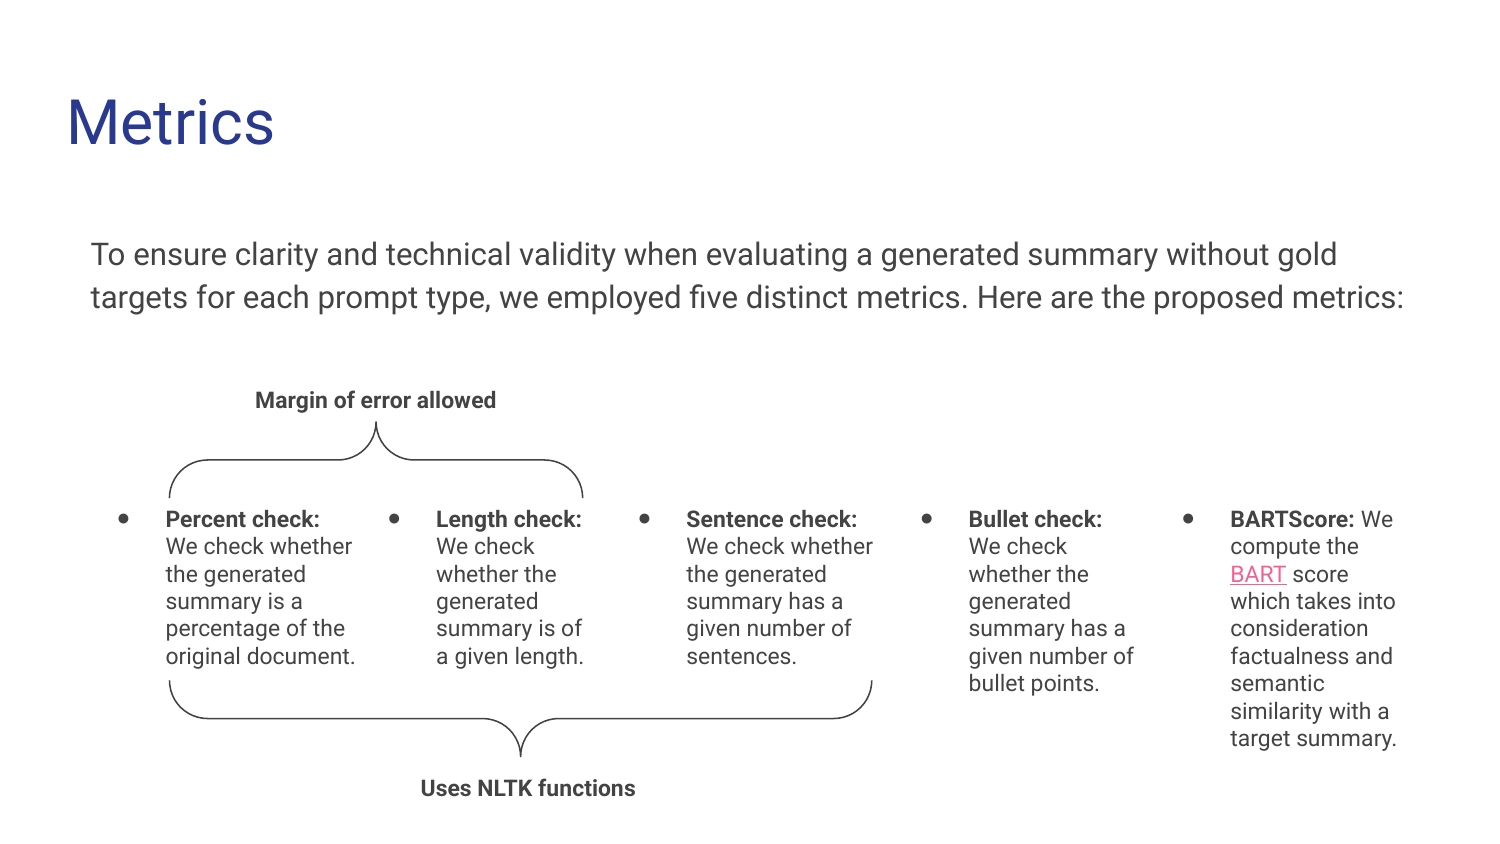

# Metrics
To ensure clarity and technical validity when evaluating a generated summary without gold targets for each prompt type, we employed five distinct metrics. Here are the proposed metrics:

Margin of error allowed
Percent check: We check whether the generated summary is a percentage of the original document.
Length check: We check whether the generated summary is of a given length.
Sentence check: We check whether the generated summary has a given number of sentences.
Bullet check: We check whether the generated summary has a given number of bullet points.
BARTScore: We compute the BART score which takes into consideration factualness and semantic similarity with a target summary.
Uses NLTK functions